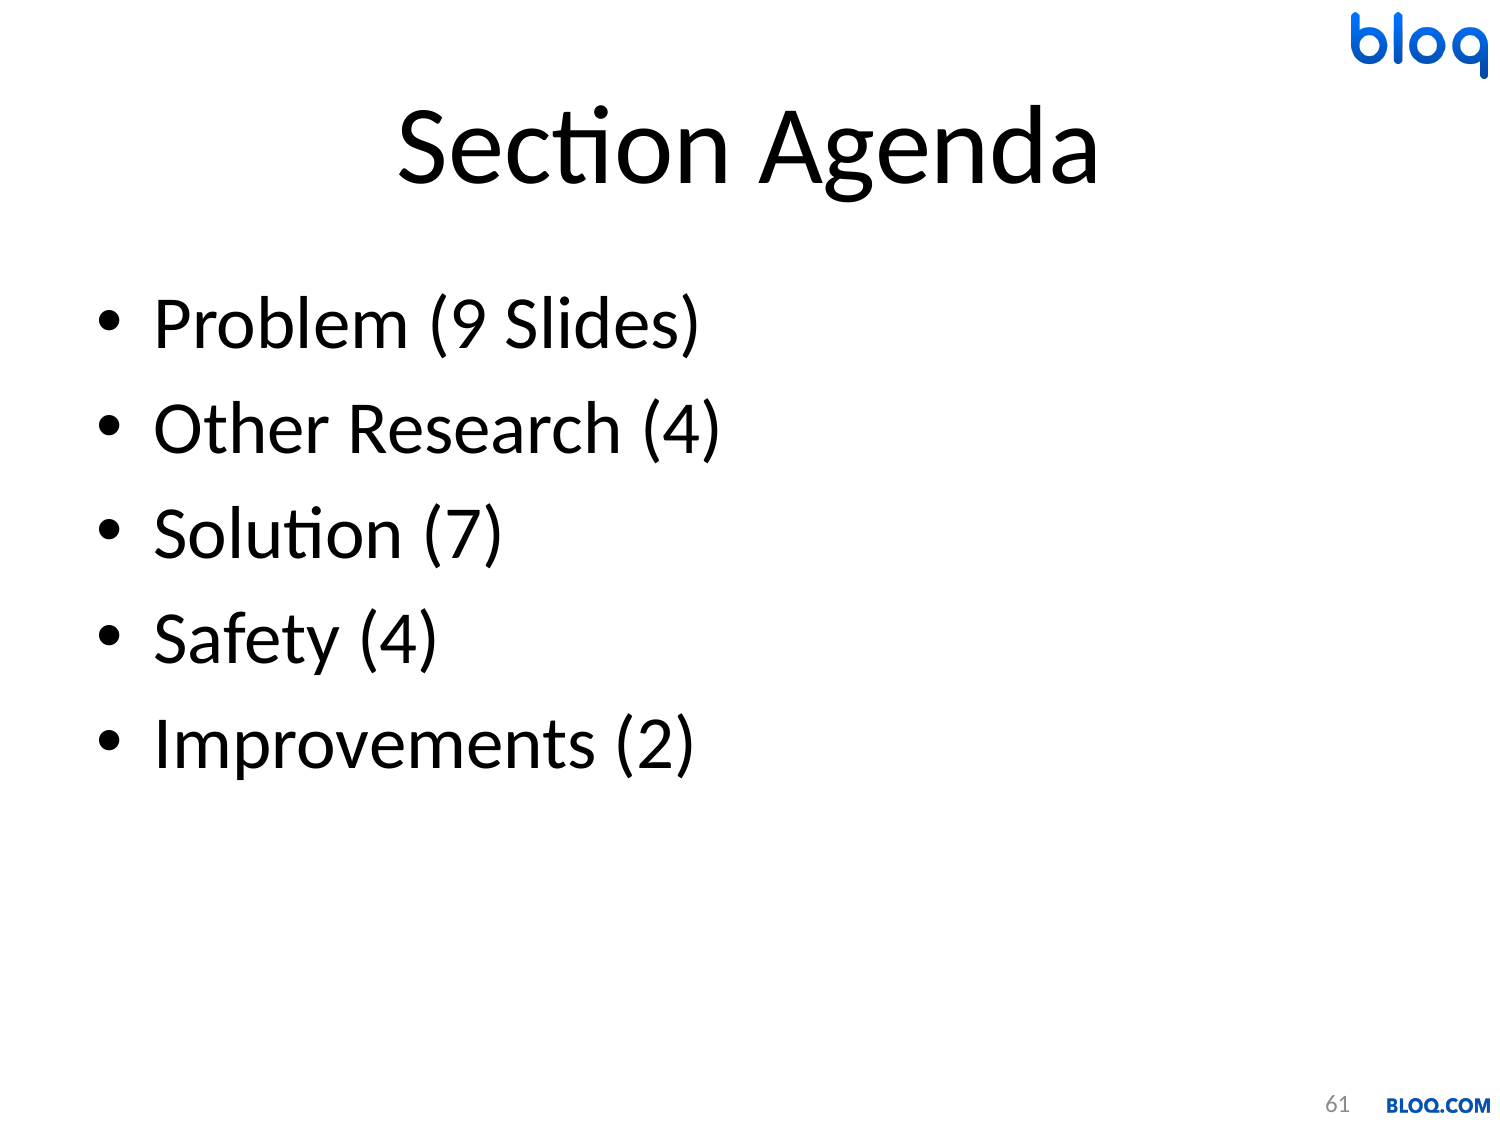

# Section Agenda
Problem (9 Slides)
Other Research (4)
Solution (7)
Safety (4)
Improvements (2)
61